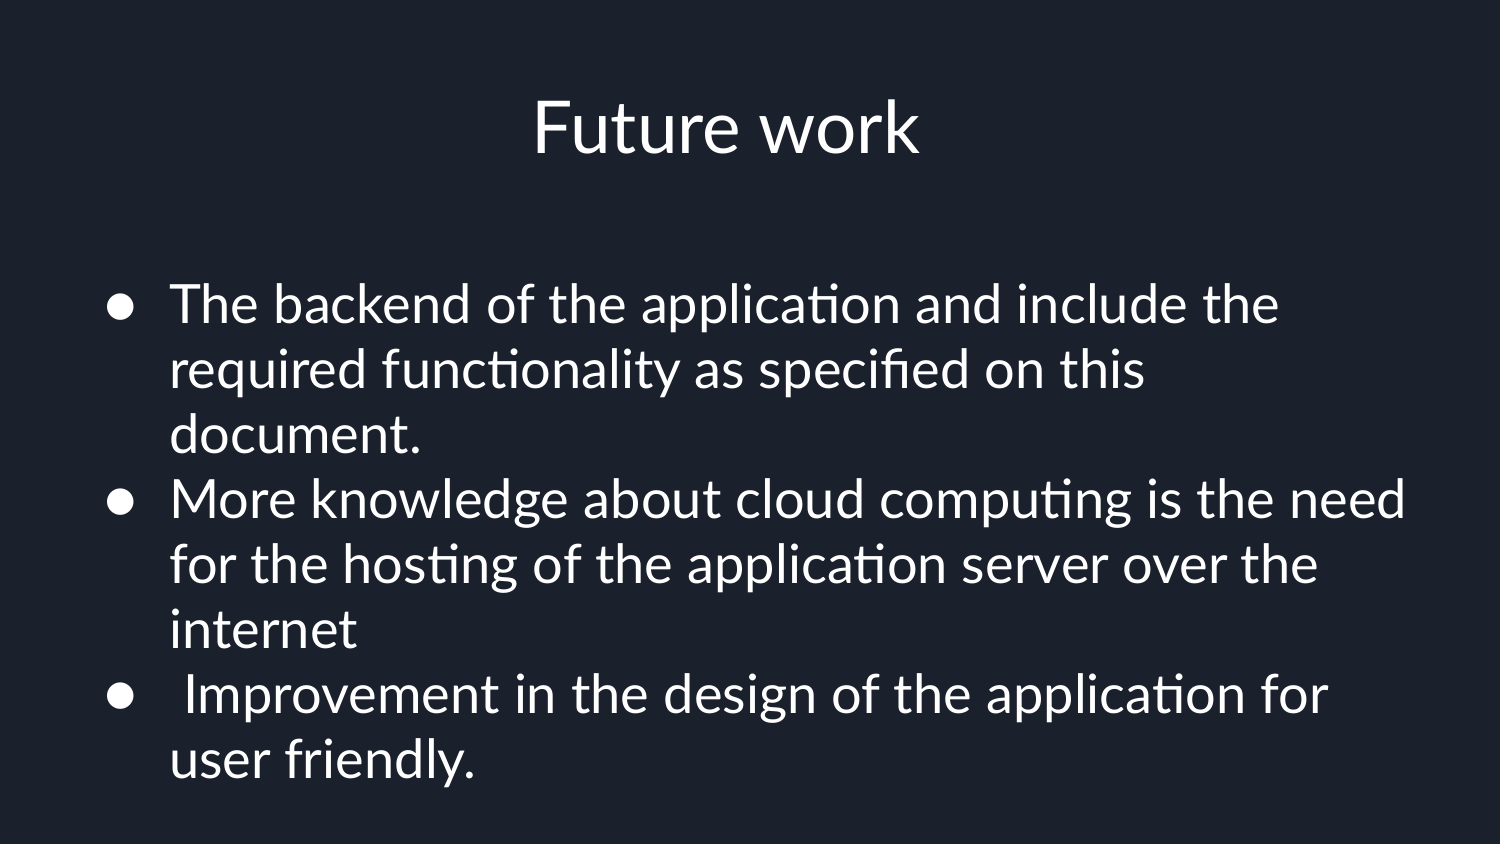

Future work
The backend of the application and include the required functionality as specified on this document.
More knowledge about cloud computing is the need for the hosting of the application server over the internet
 Improvement in the design of the application for user friendly.